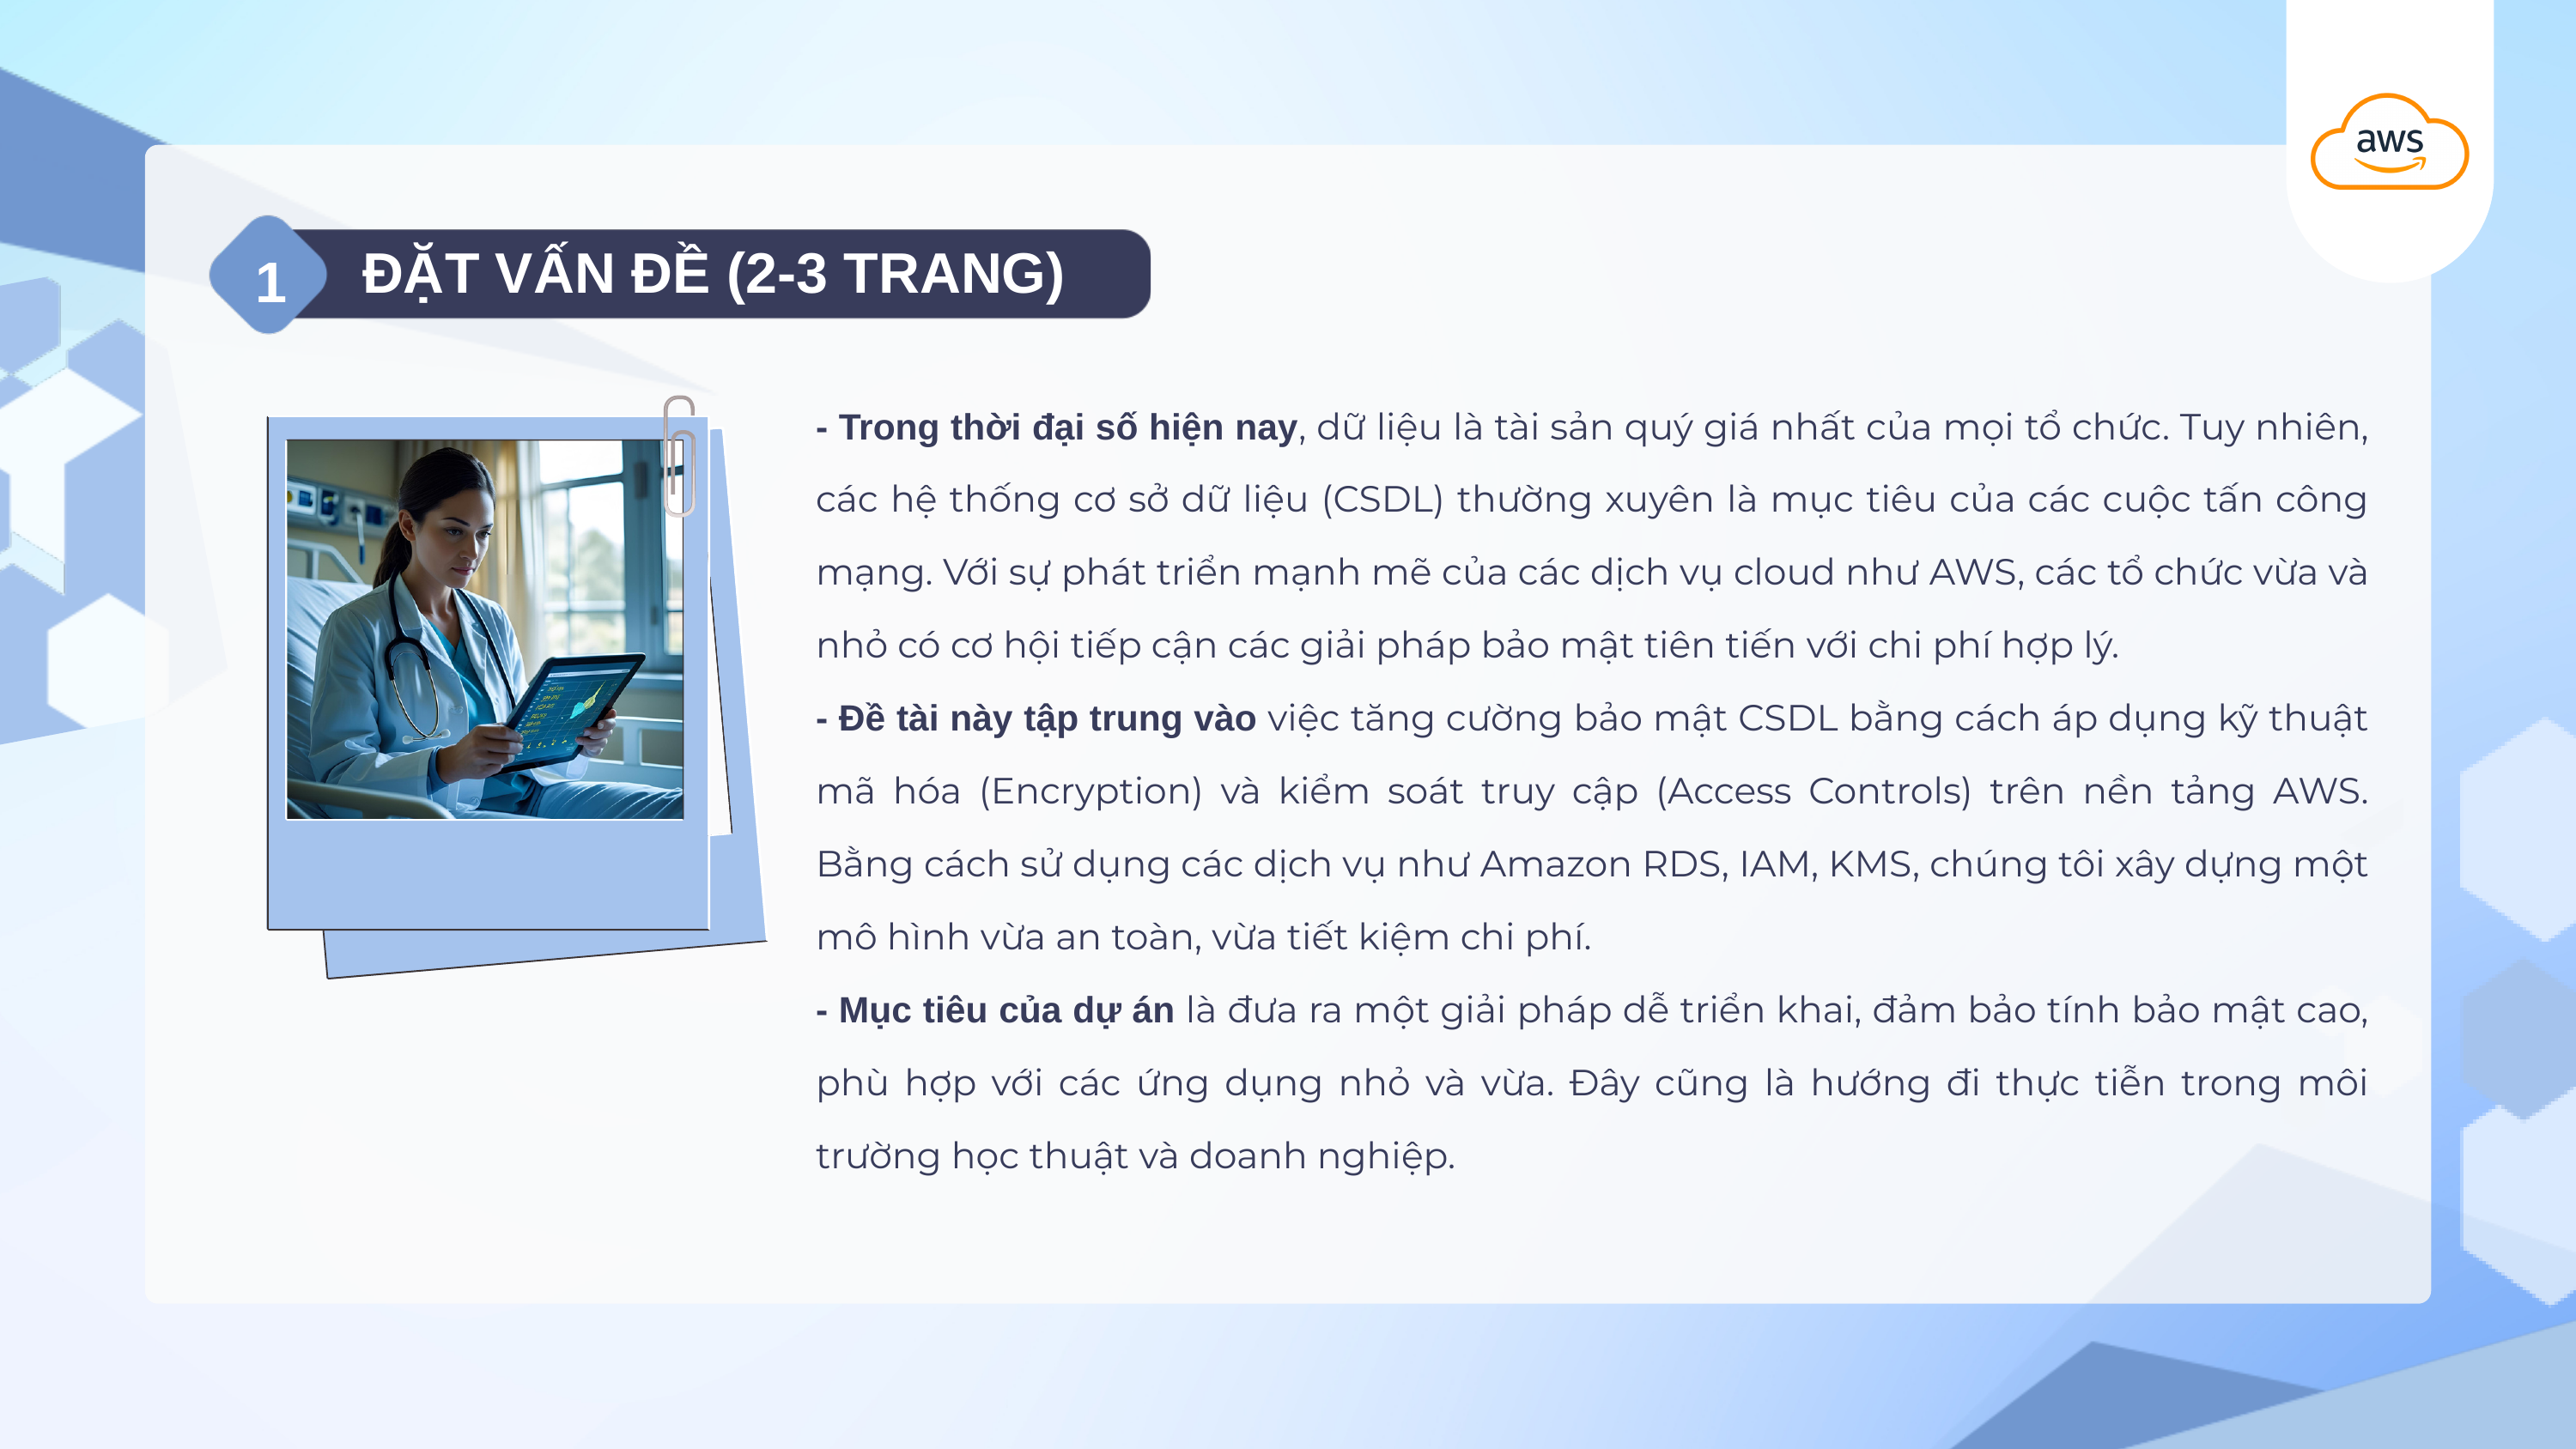

1
ĐẶT VẤN ĐỀ (2-3 TRANG)

- Trong thời đại số hiện nay, dữ liệu là tài sản quý giá nhất của mọi tổ chức. Tuy nhiên, các hệ thống cơ sở dữ liệu (CSDL) thường xuyên là mục tiêu của các cuộc tấn công mạng. Với sự phát triển mạnh mẽ của các dịch vụ cloud như AWS, các tổ chức vừa và nhỏ có cơ hội tiếp cận các giải pháp bảo mật tiên tiến với chi phí hợp lý.
- Đề tài này tập trung vào việc tăng cường bảo mật CSDL bằng cách áp dụng kỹ thuật mã hóa (Encryption) và kiểm soát truy cập (Access Controls) trên nền tảng AWS. Bằng cách sử dụng các dịch vụ như Amazon RDS, IAM, KMS, chúng tôi xây dựng một mô hình vừa an toàn, vừa tiết kiệm chi phí.
- Mục tiêu của dự án là đưa ra một giải pháp dễ triển khai, đảm bảo tính bảo mật cao, phù hợp với các ứng dụng nhỏ và vừa. Đây cũng là hướng đi thực tiễn trong môi trường học thuật và doanh nghiệp.